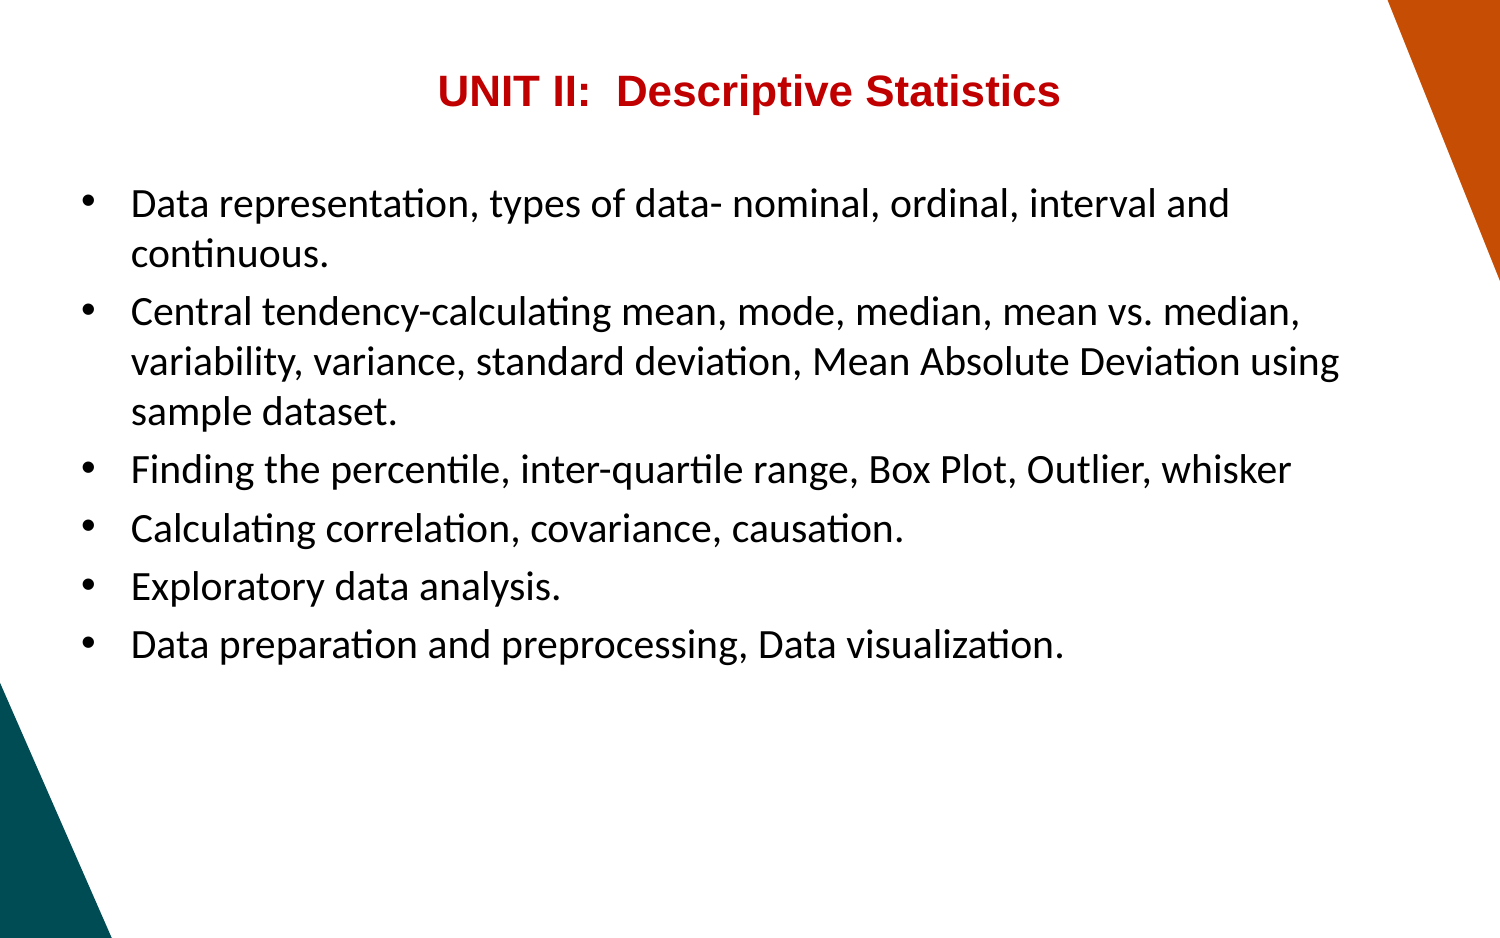

# UNIT II:  Descriptive Statistics

Data representation, types of data- nominal, ordinal, interval and continuous.
Central tendency-calculating mean, mode, median, mean vs. median, variability, variance, standard deviation, Mean Absolute Deviation using sample dataset.
Finding the percentile, inter-quartile range, Box Plot, Outlier, whisker
Calculating correlation, covariance, causation.
Exploratory data analysis.
Data preparation and preprocessing, Data visualization.